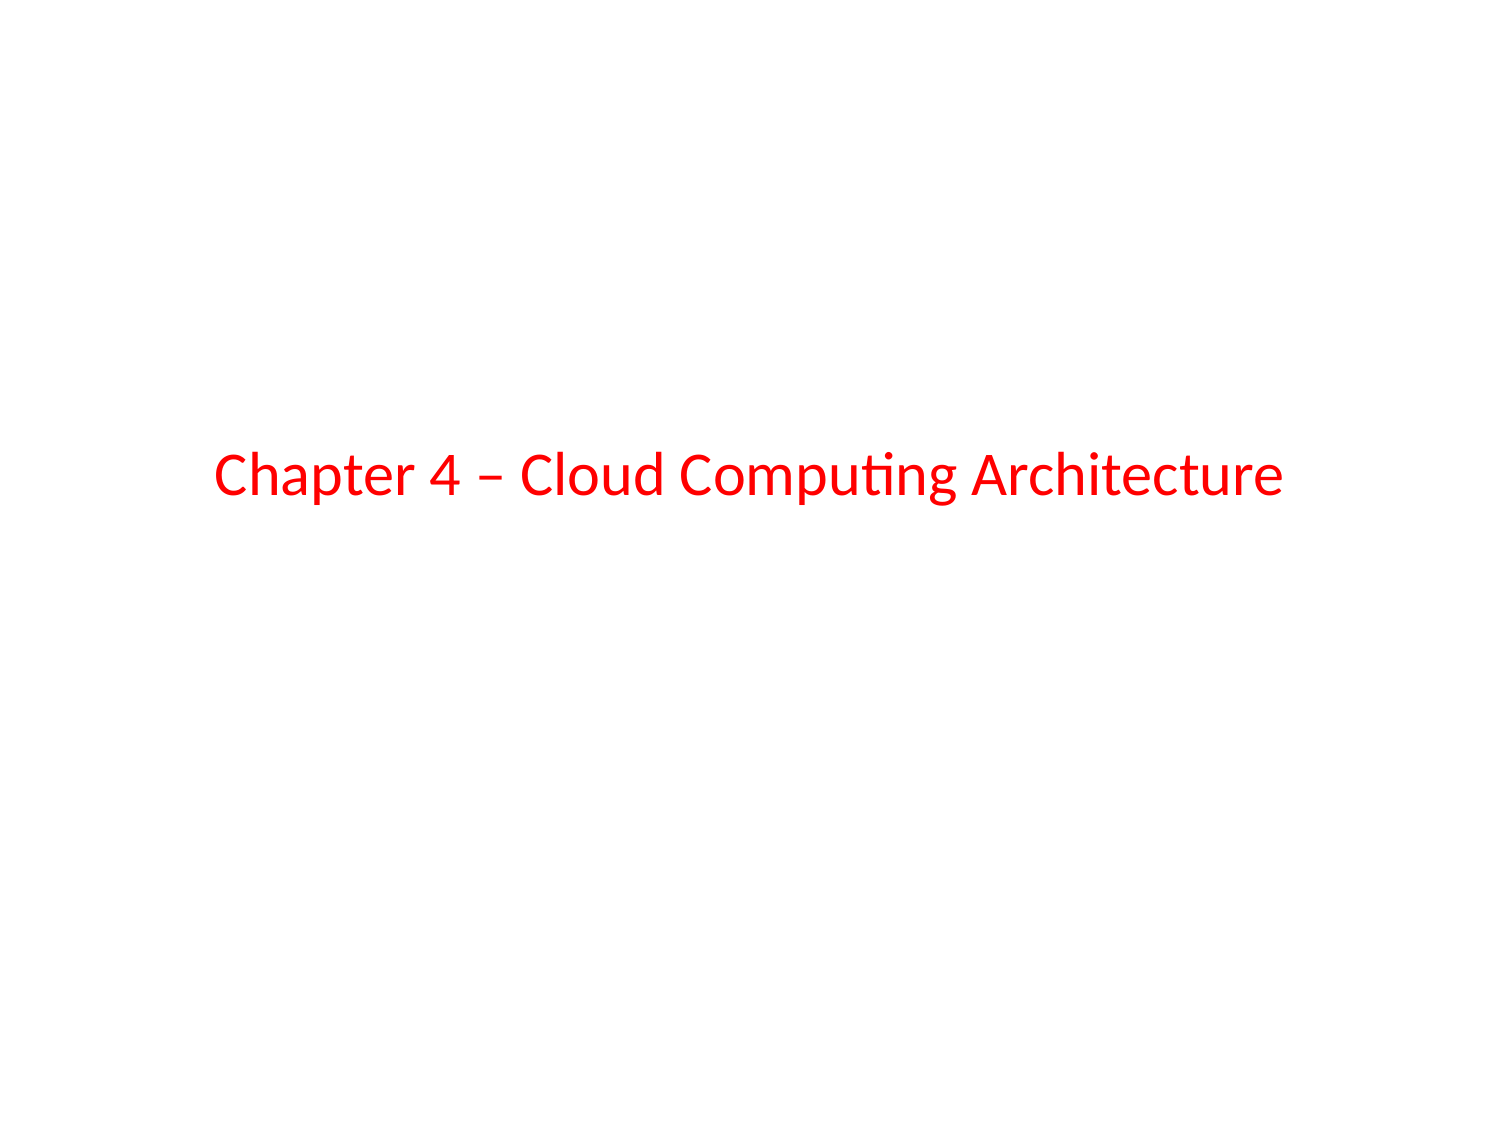

# Chapter 4 – Cloud Computing Architecture